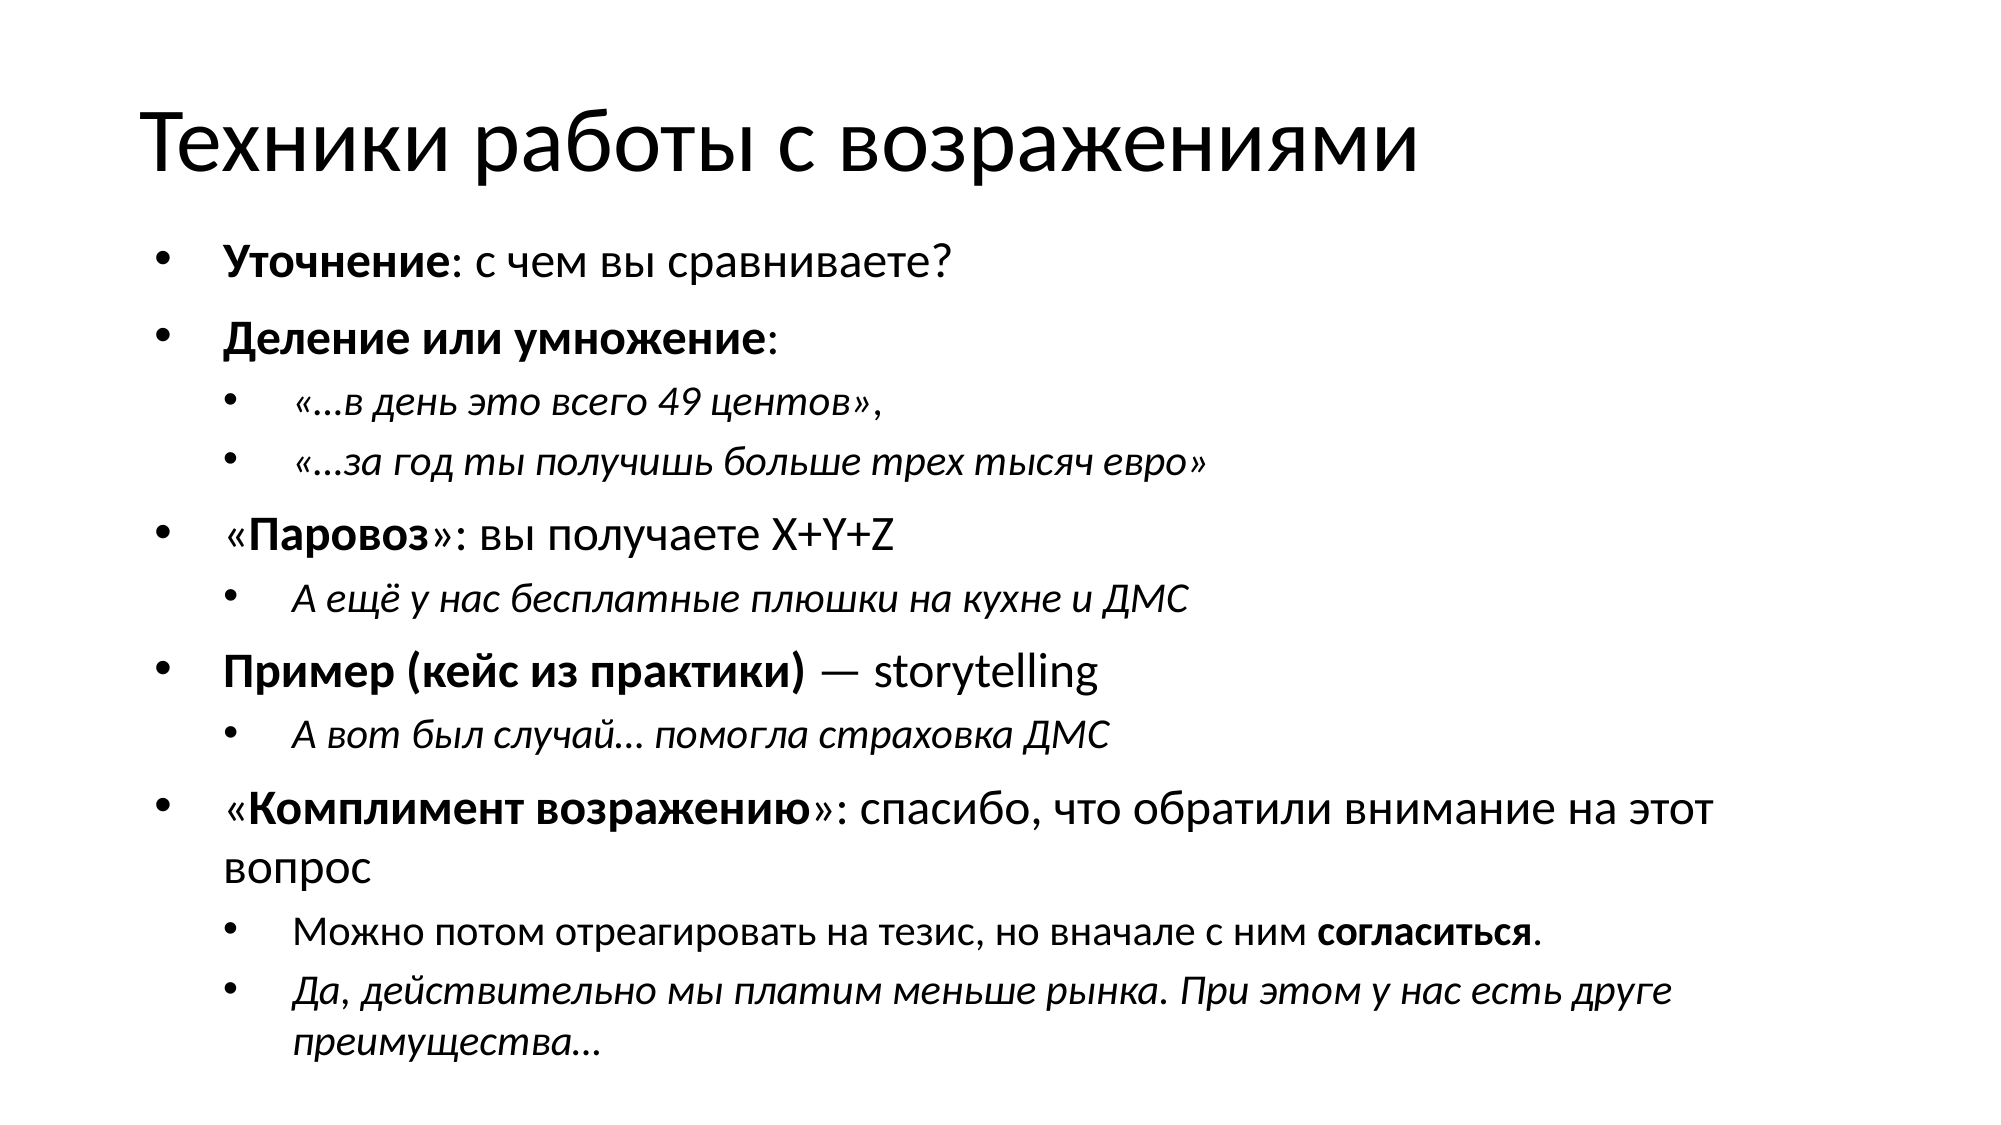

# Техники работы с возражениями
Уточнение: с чем вы сравниваете?
Деление или умножение:
«…в день это всего 49 центов»,
«…за год ты получишь больше трех тысяч евро»
«Паровоз»: вы получаете Х+Y+Z
А ещё у нас бесплатные плюшки на кухне и ДМС
Пример (кейс из практики) — storytelling
А вот был случай… помогла страховка ДМС
«Комплимент возражению»: спасибо, что обратили внимание на этот вопрос
Можно потом отреагировать на тезис, но вначале с ним согласиться.
Да, действительно мы платим меньше рынка. При этом у нас есть друге преимущества…